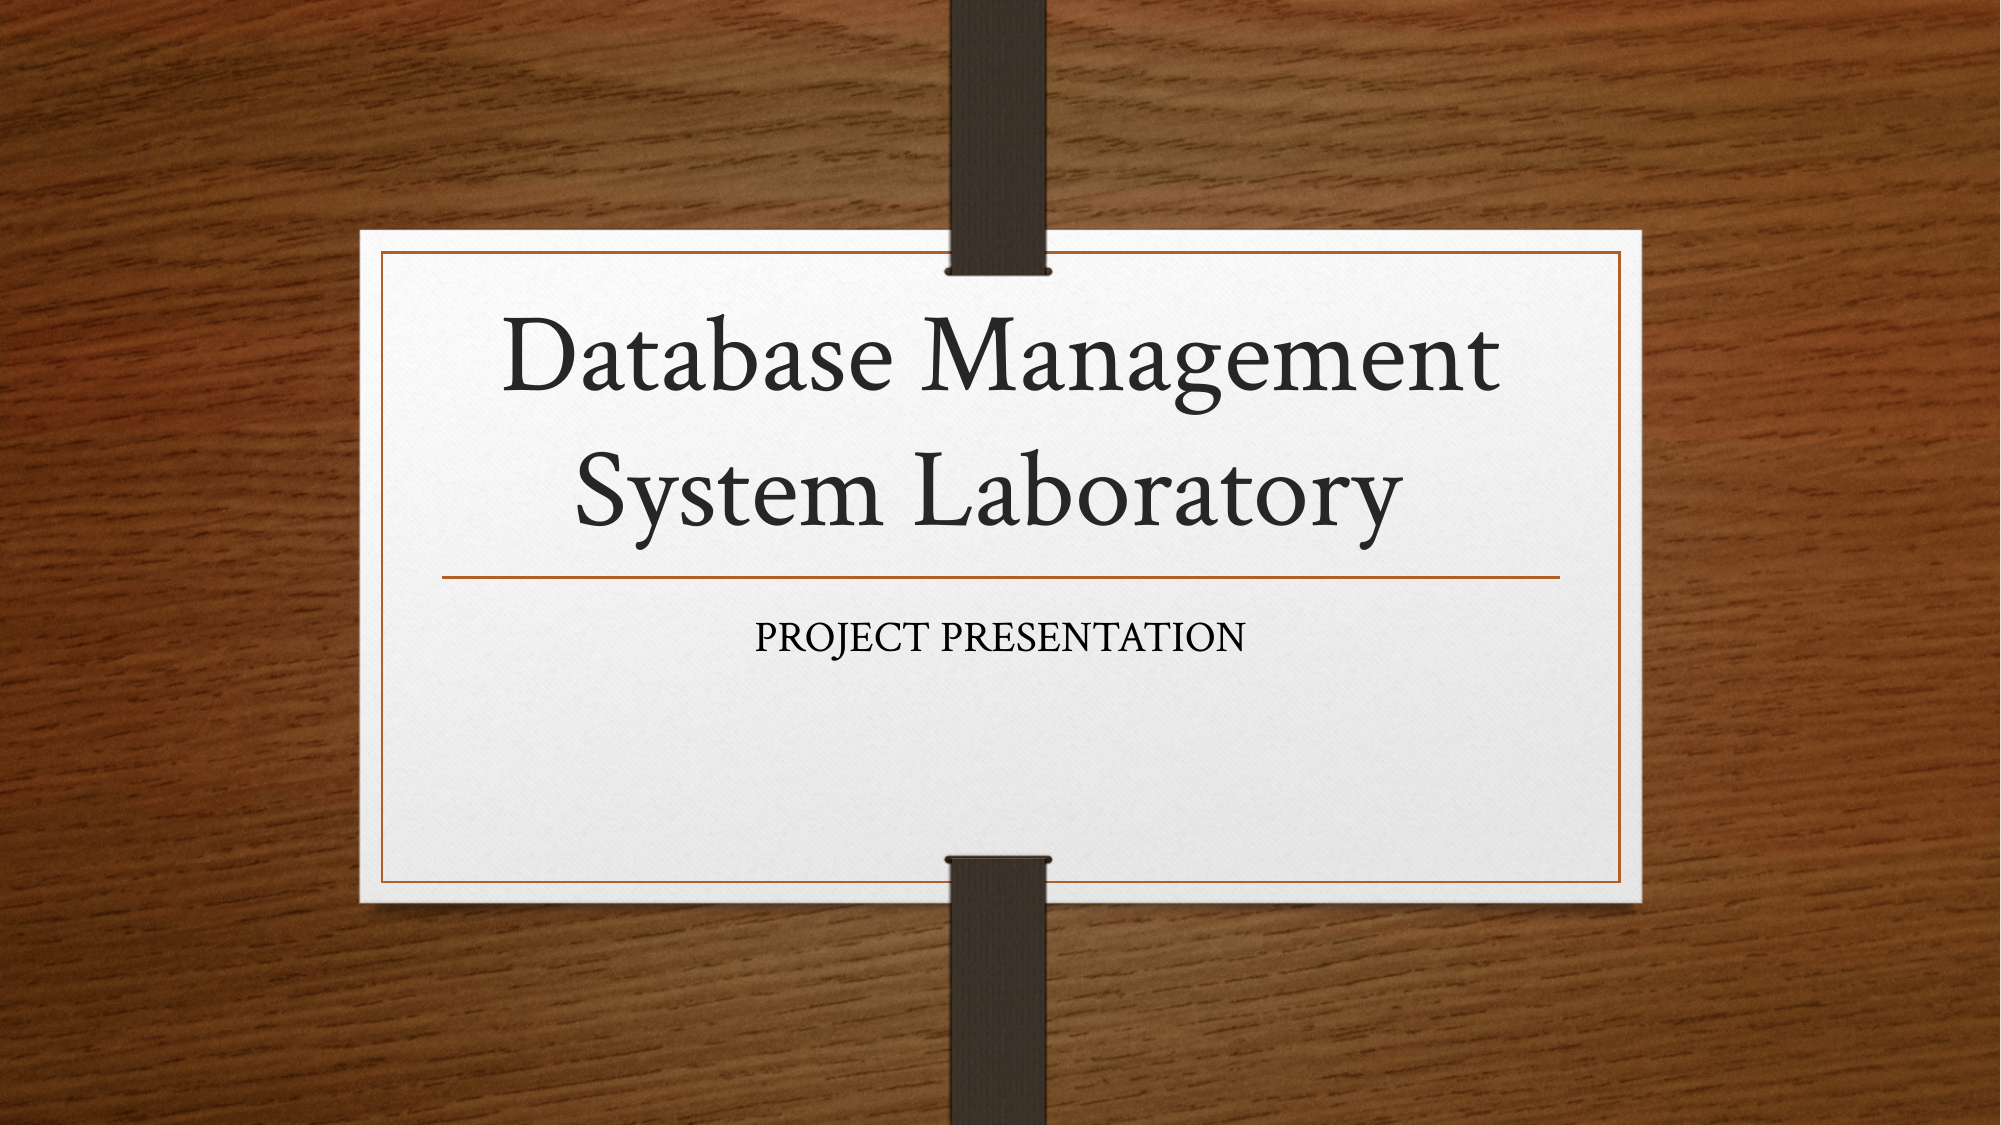

# Database Management System Laboratory
PROJECT PRESENTATION